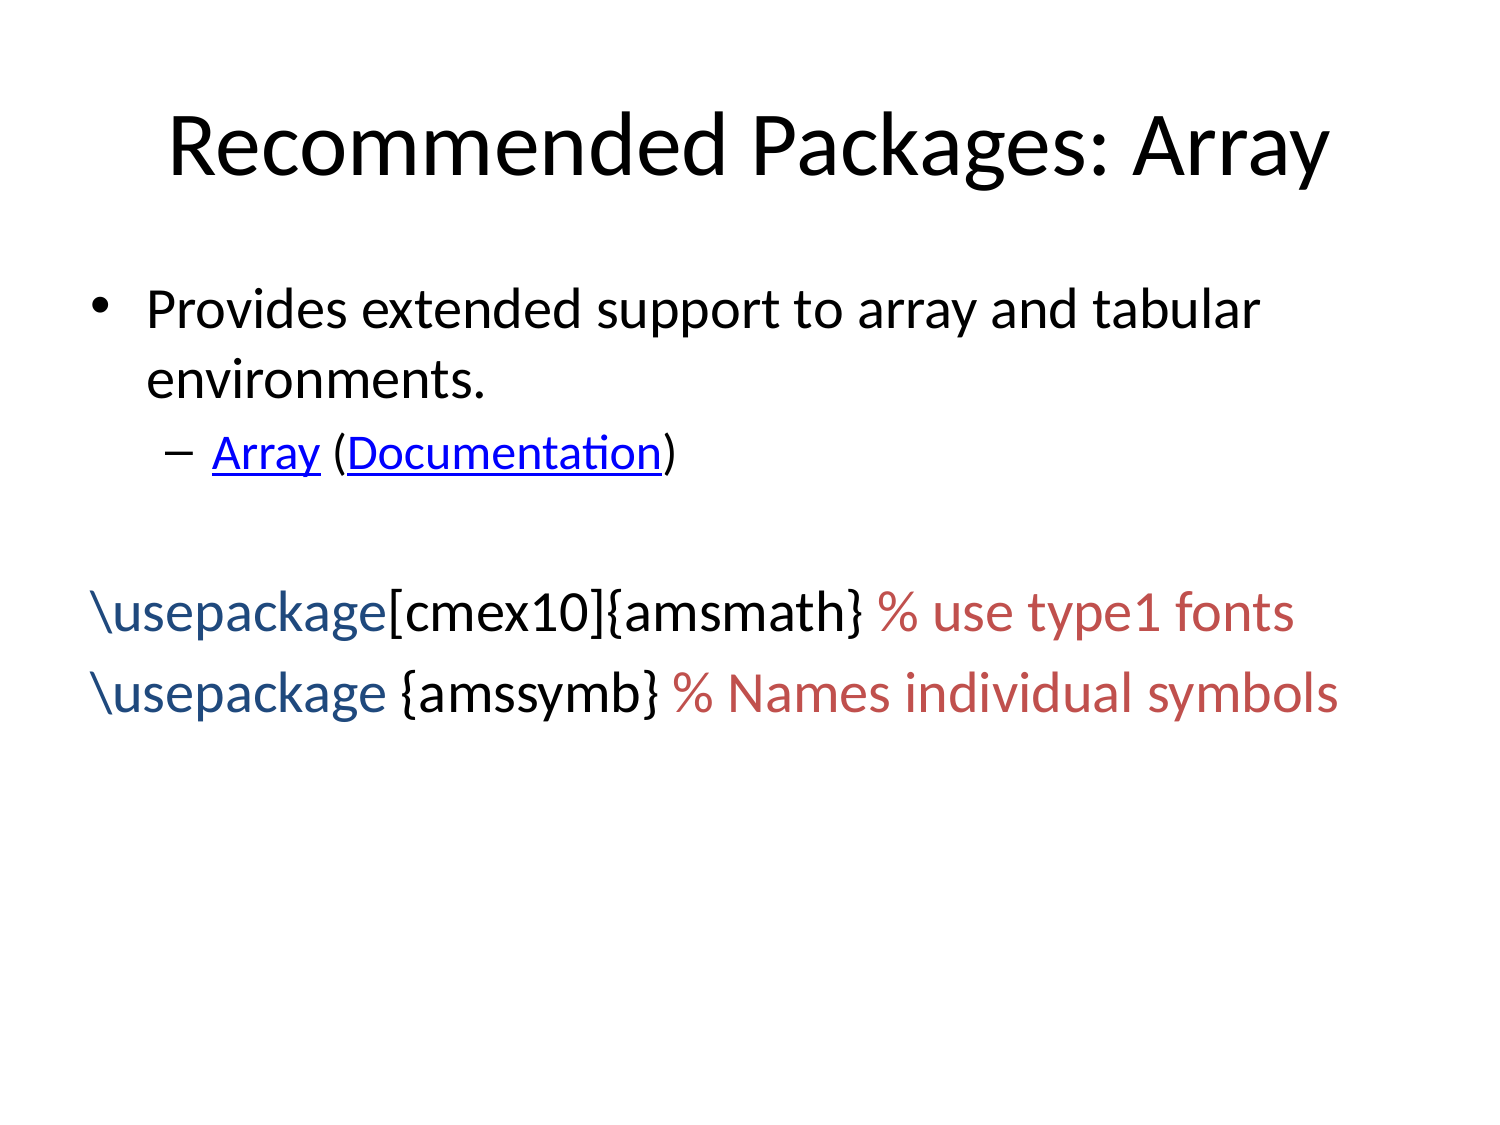

# Recommended Packages: Array
Provides extended support to array and tabular environments.
Array (Documentation)

\usepackage[cmex10]{amsmath} % use type1 fonts
\usepackage {amssymb} % Names individual symbols